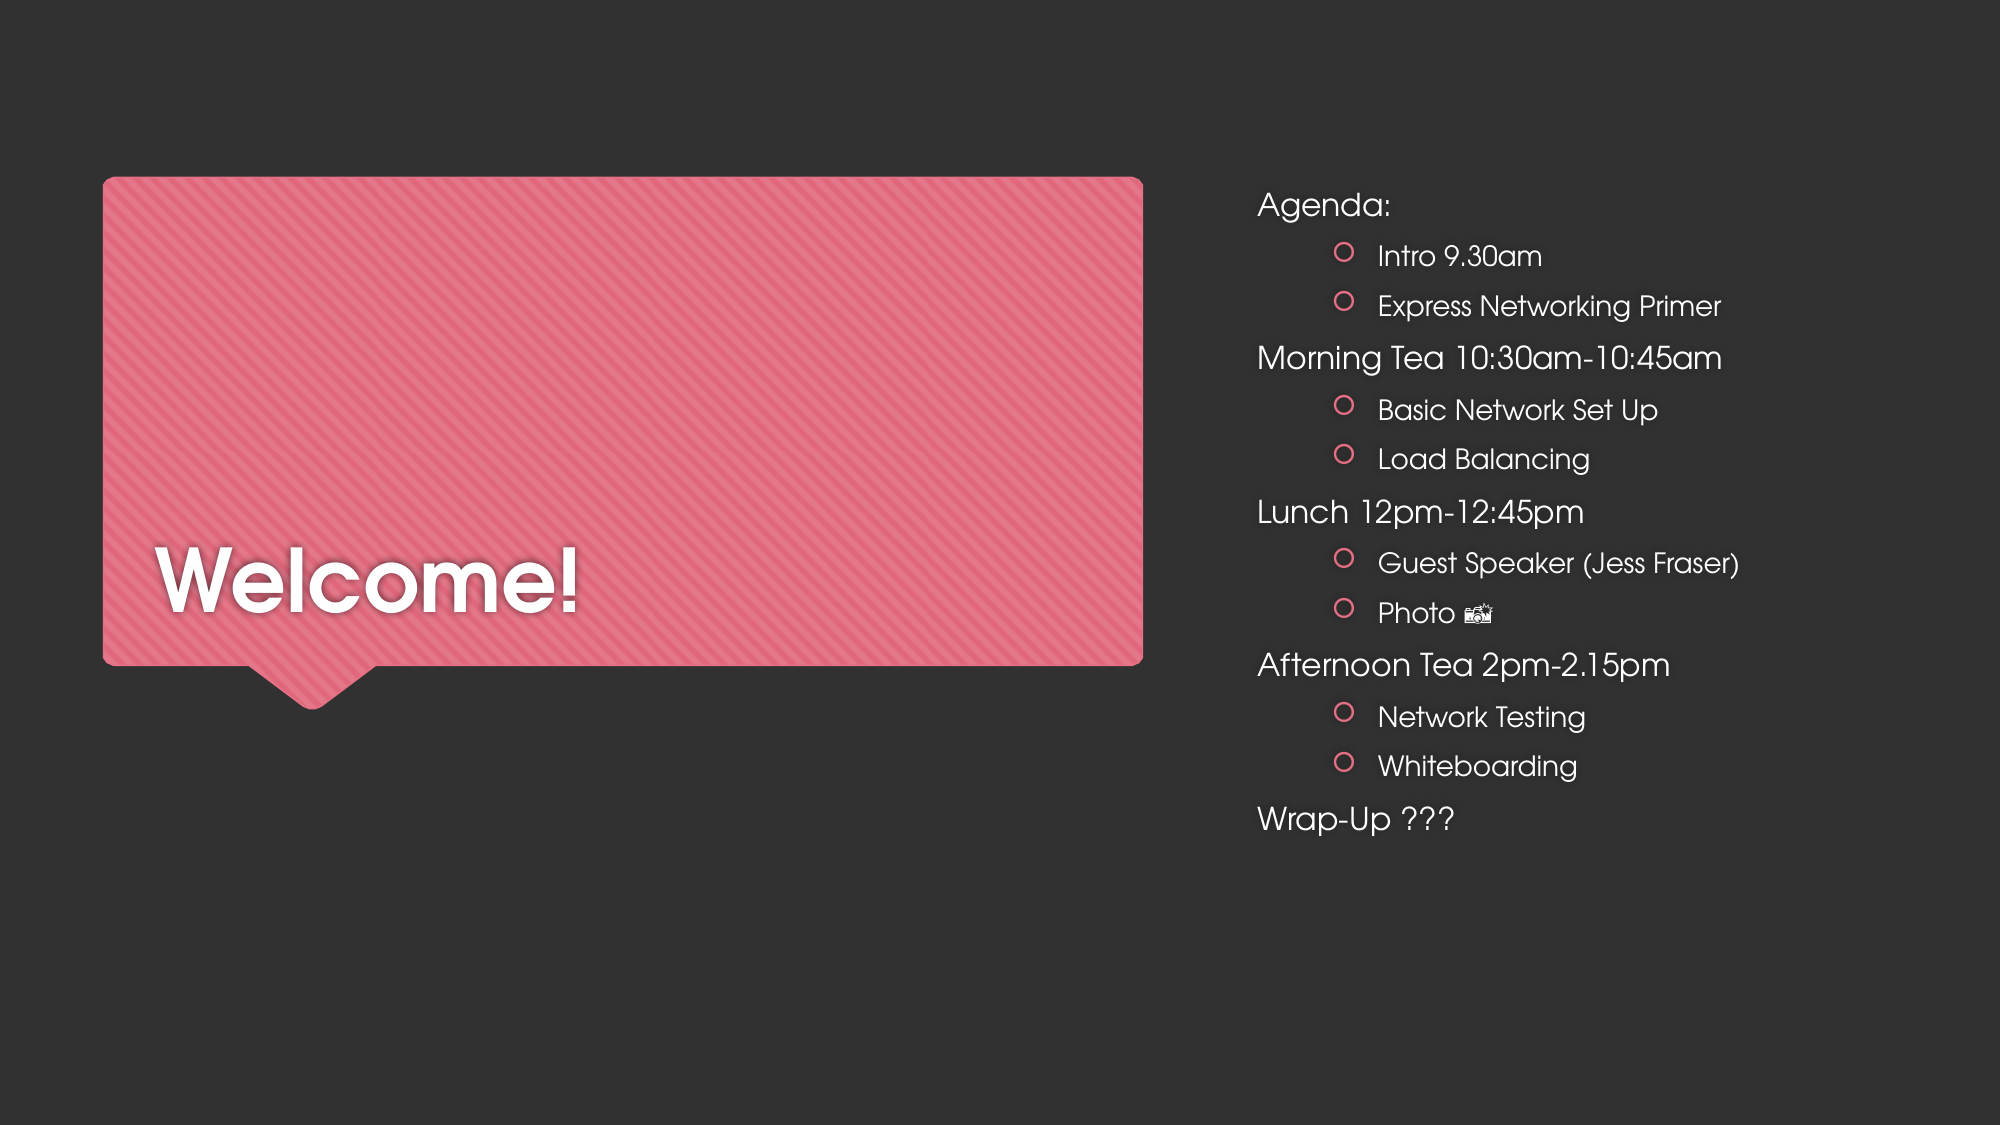

Agenda:
Intro 9.30am
Express Networking Primer
Morning Tea 10:30am-10:45am
Basic Network Set Up
Load Balancing
Lunch 12pm-12:45pm
Guest Speaker (Jess Fraser)
Photo 📸
Afternoon Tea 2pm-2.15pm
Network Testing
Whiteboarding
Wrap-Up ???
# Welcome!